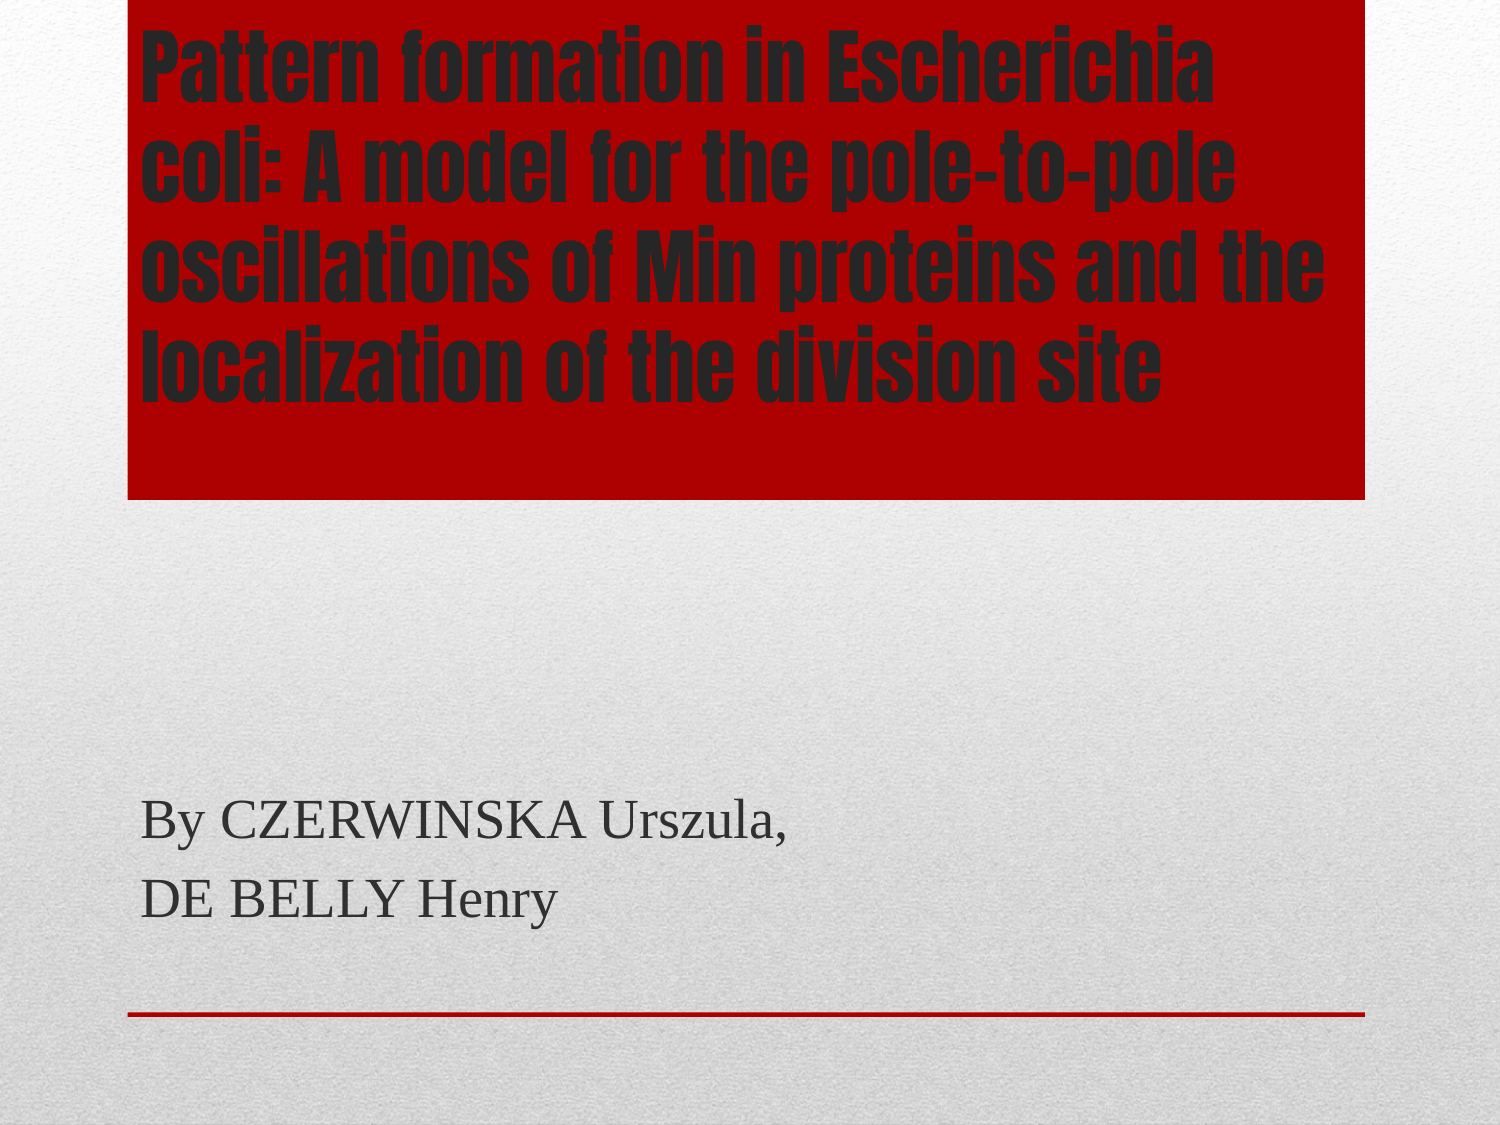

# Pattern formation in Escherichia coli: A model for the pole-to-pole oscillations of Min proteins and the localization of the division site
By CZERWINSKA Urszula,
DE BELLY Henry